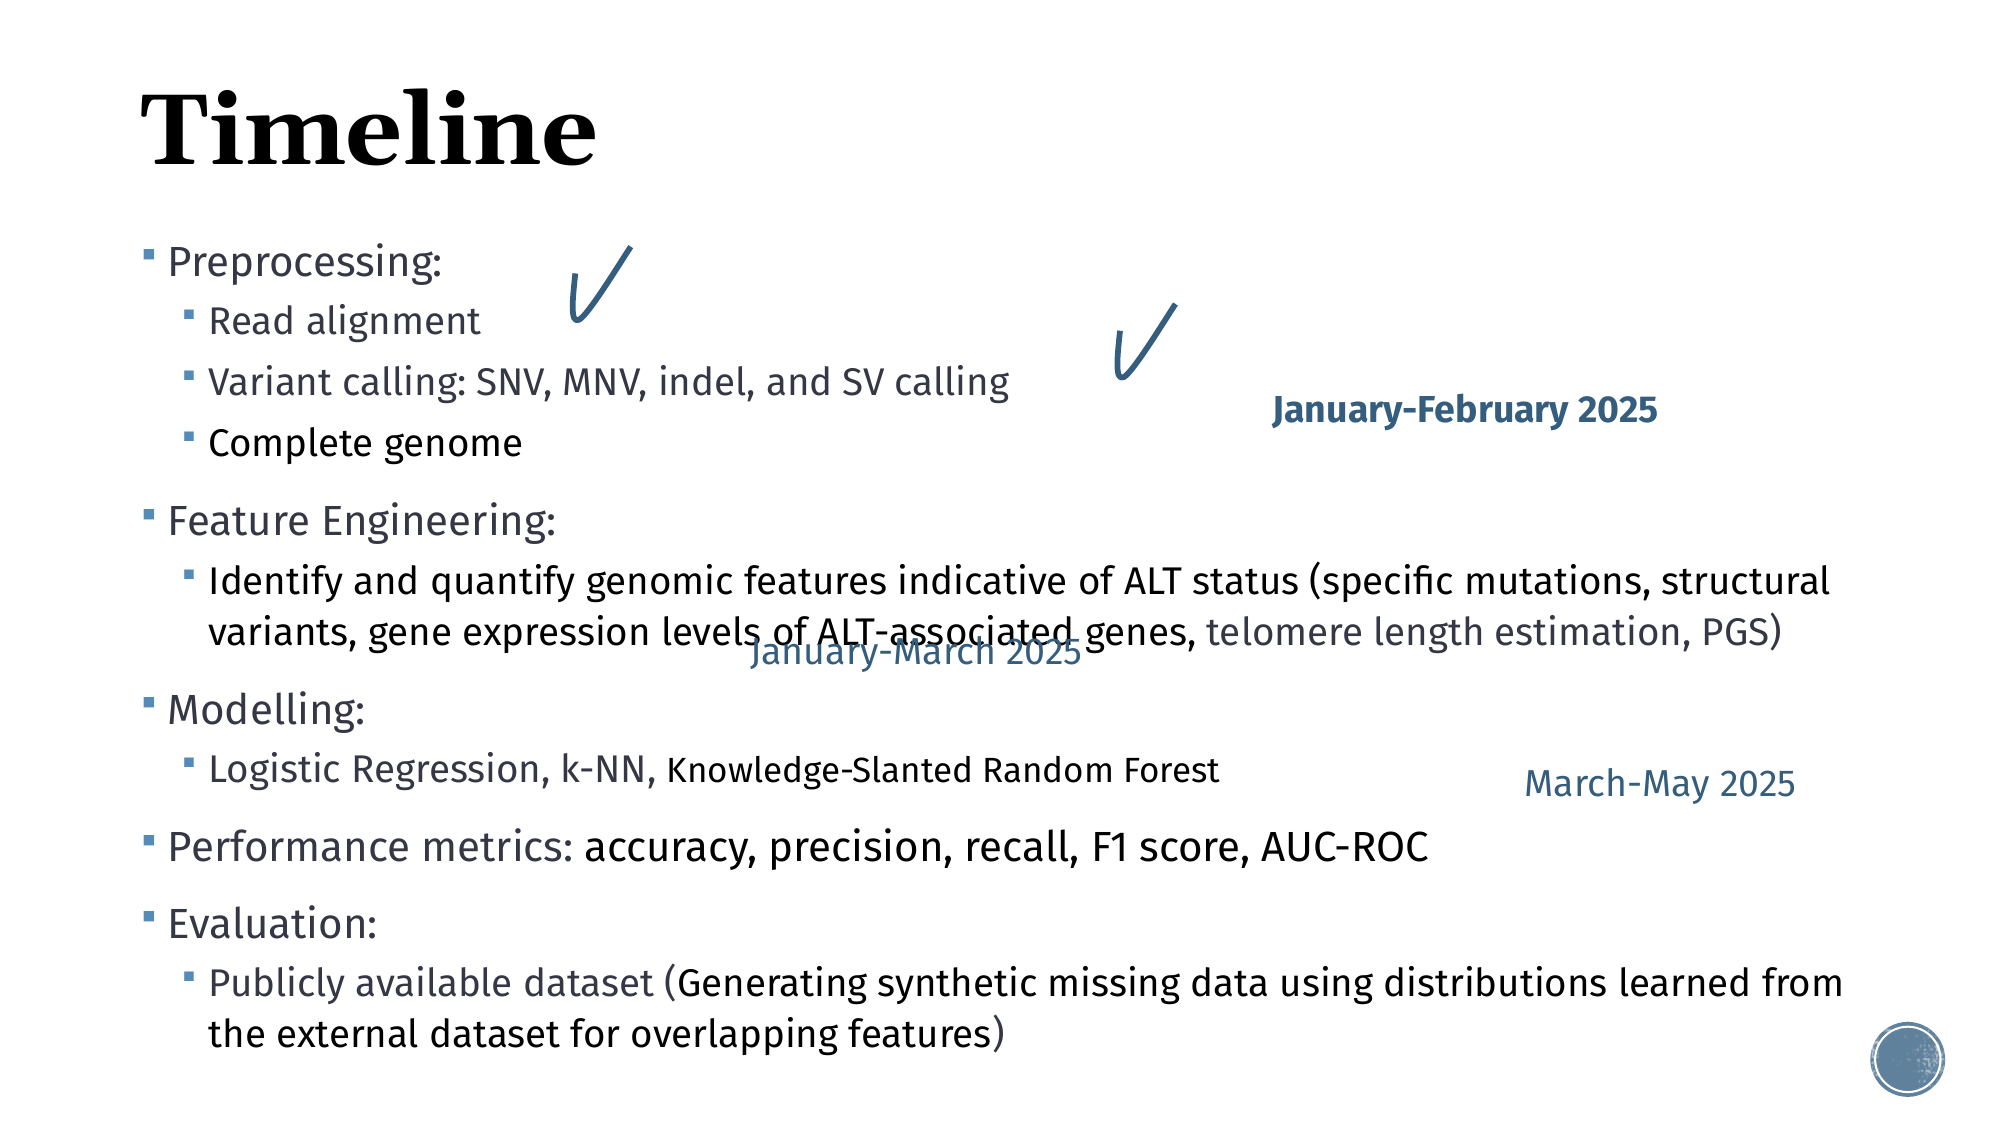

# Timeline
Preprocessing:
Read alignment
Variant calling: SNV, MNV, indel, and SV calling
Complete genome
Feature Engineering:
Identify and quantify genomic features indicative of ALT status (specific mutations, structural variants, gene expression levels of ALT-associated genes, telomere length estimation, PGS)
Modelling:
Logistic Regression, k-NN, Knowledge-Slanted Random Forest
Performance metrics: accuracy, precision, recall, F1 score, AUC-ROC
Evaluation:
Publicly available dataset (Generating synthetic missing data using distributions learned from the external dataset for overlapping features)

January-February 2025
January-March 2025
March-May 2025